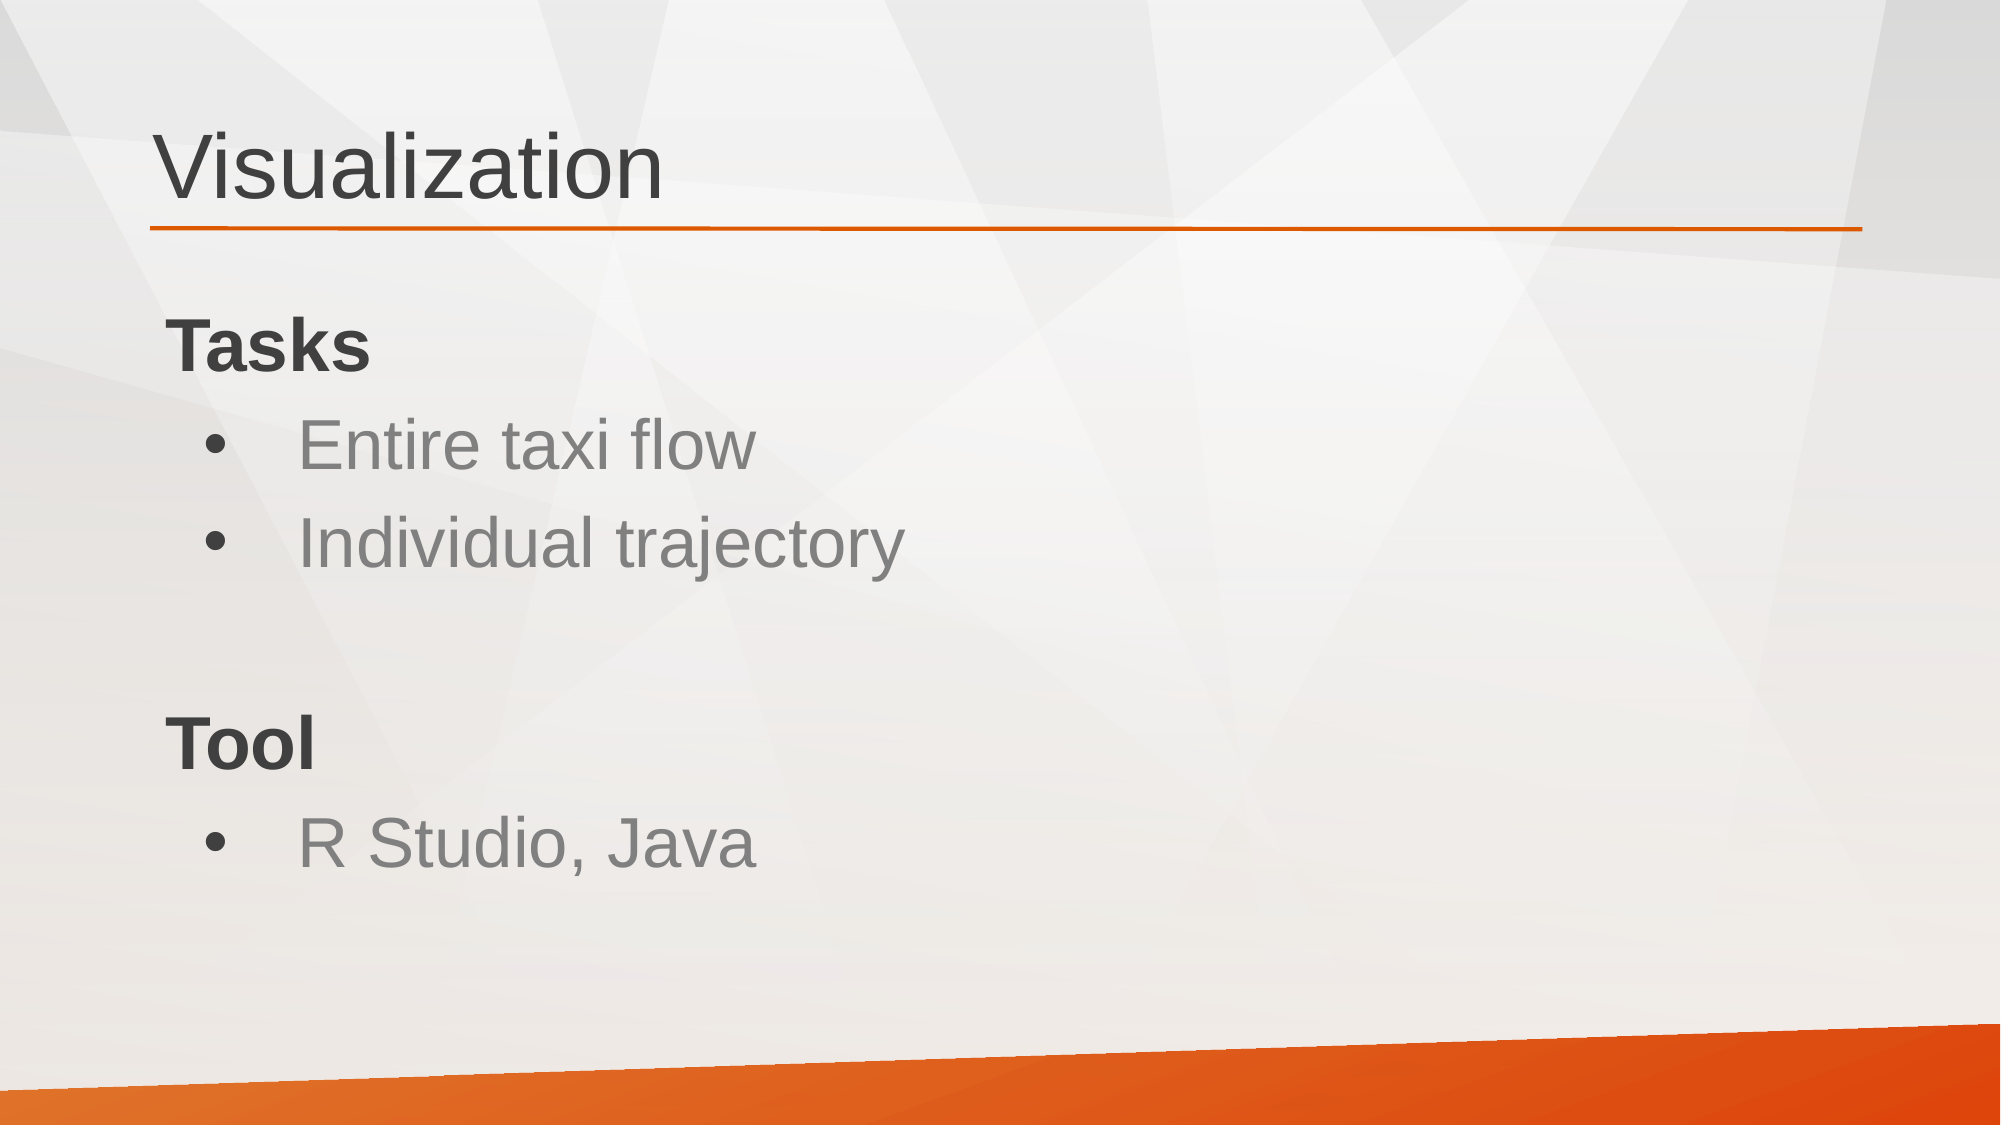

# Visualization
Tasks
Entire taxi flow
Individual trajectory

Tool
R Studio, Java